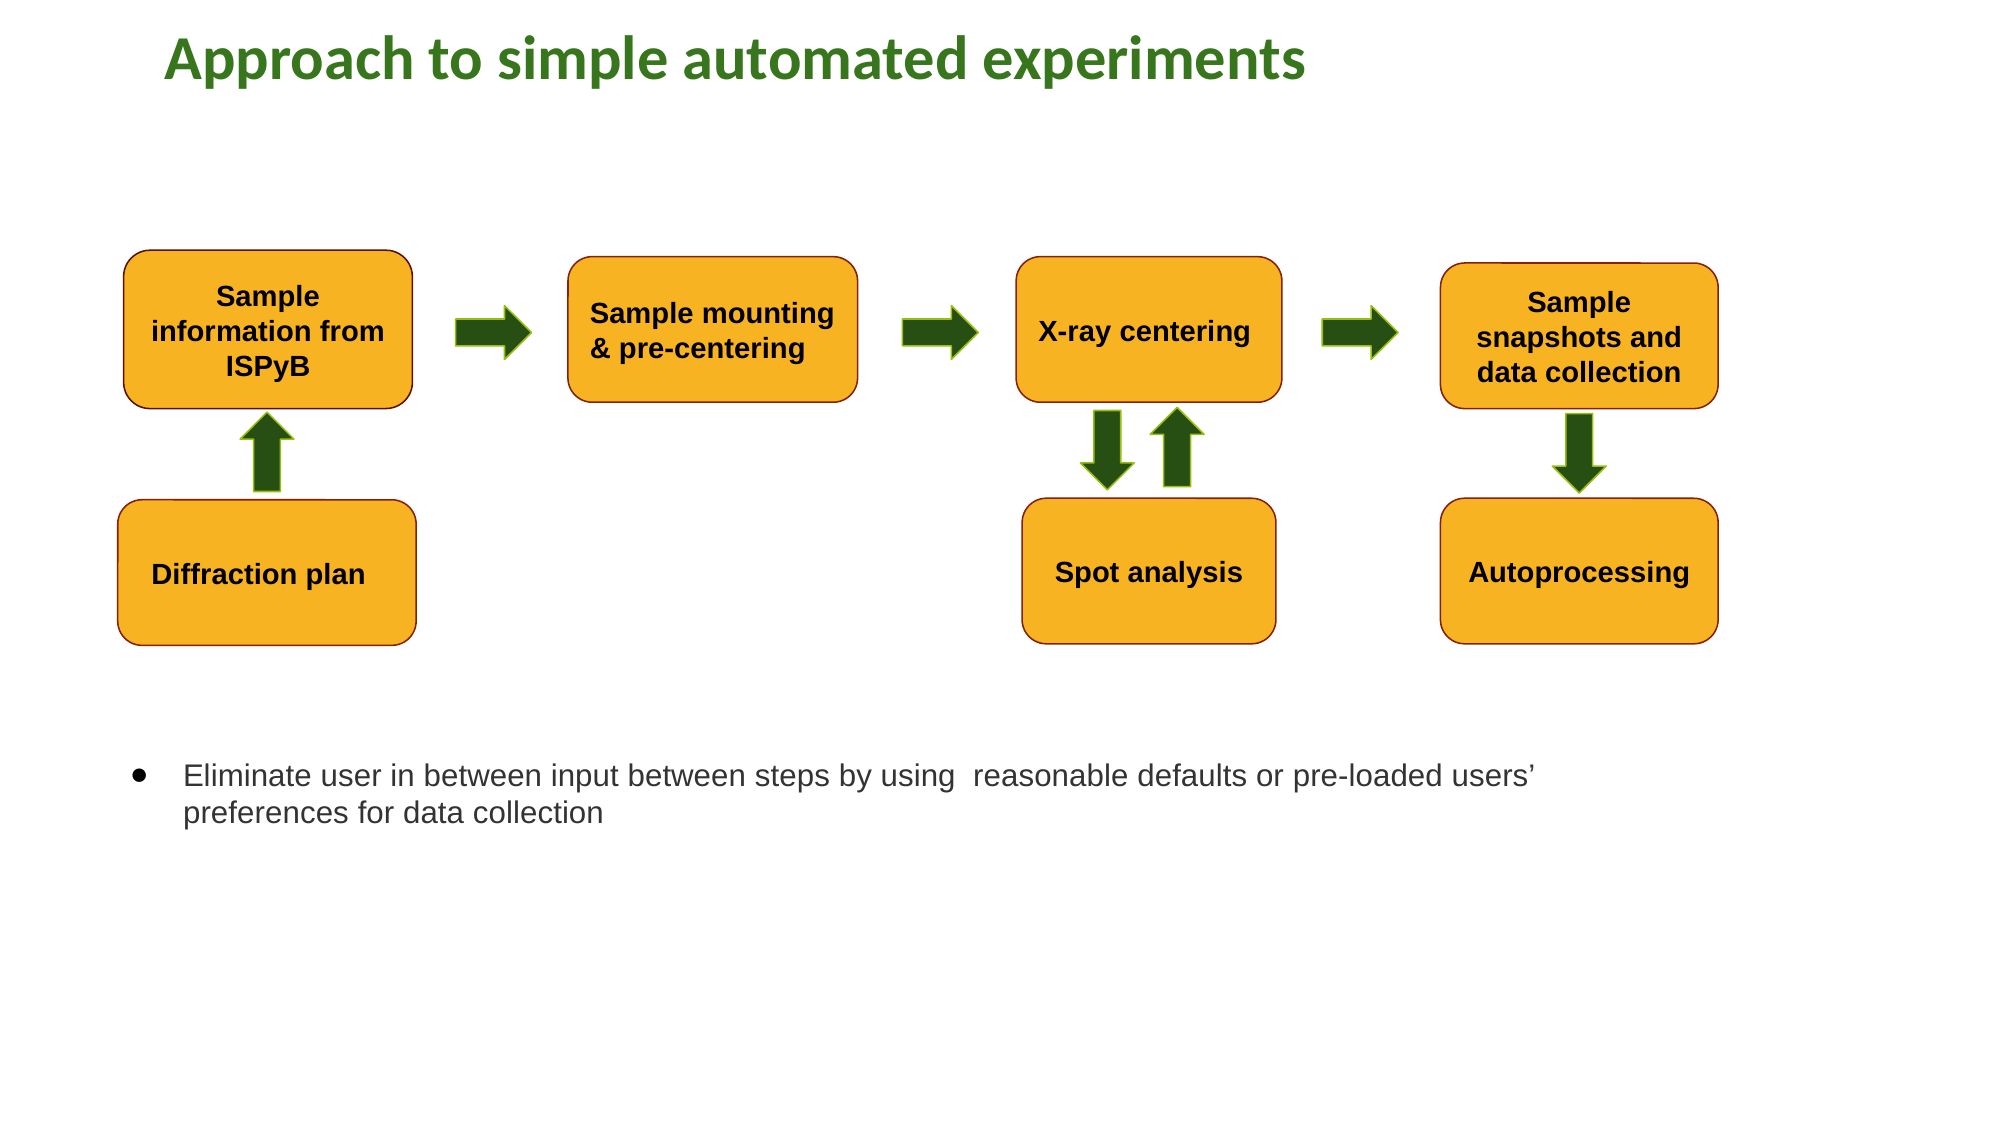

Approach to simple automated experiments
Sample information from ISPyB
X-ray centering
Sample mounting & pre-centering
Sample snapshots and data collection

Autoprocessing
Spot analysis

Diffraction plan

Eliminate user in between input between steps by using  reasonable defaults or pre-loaded users’ preferences for data collection